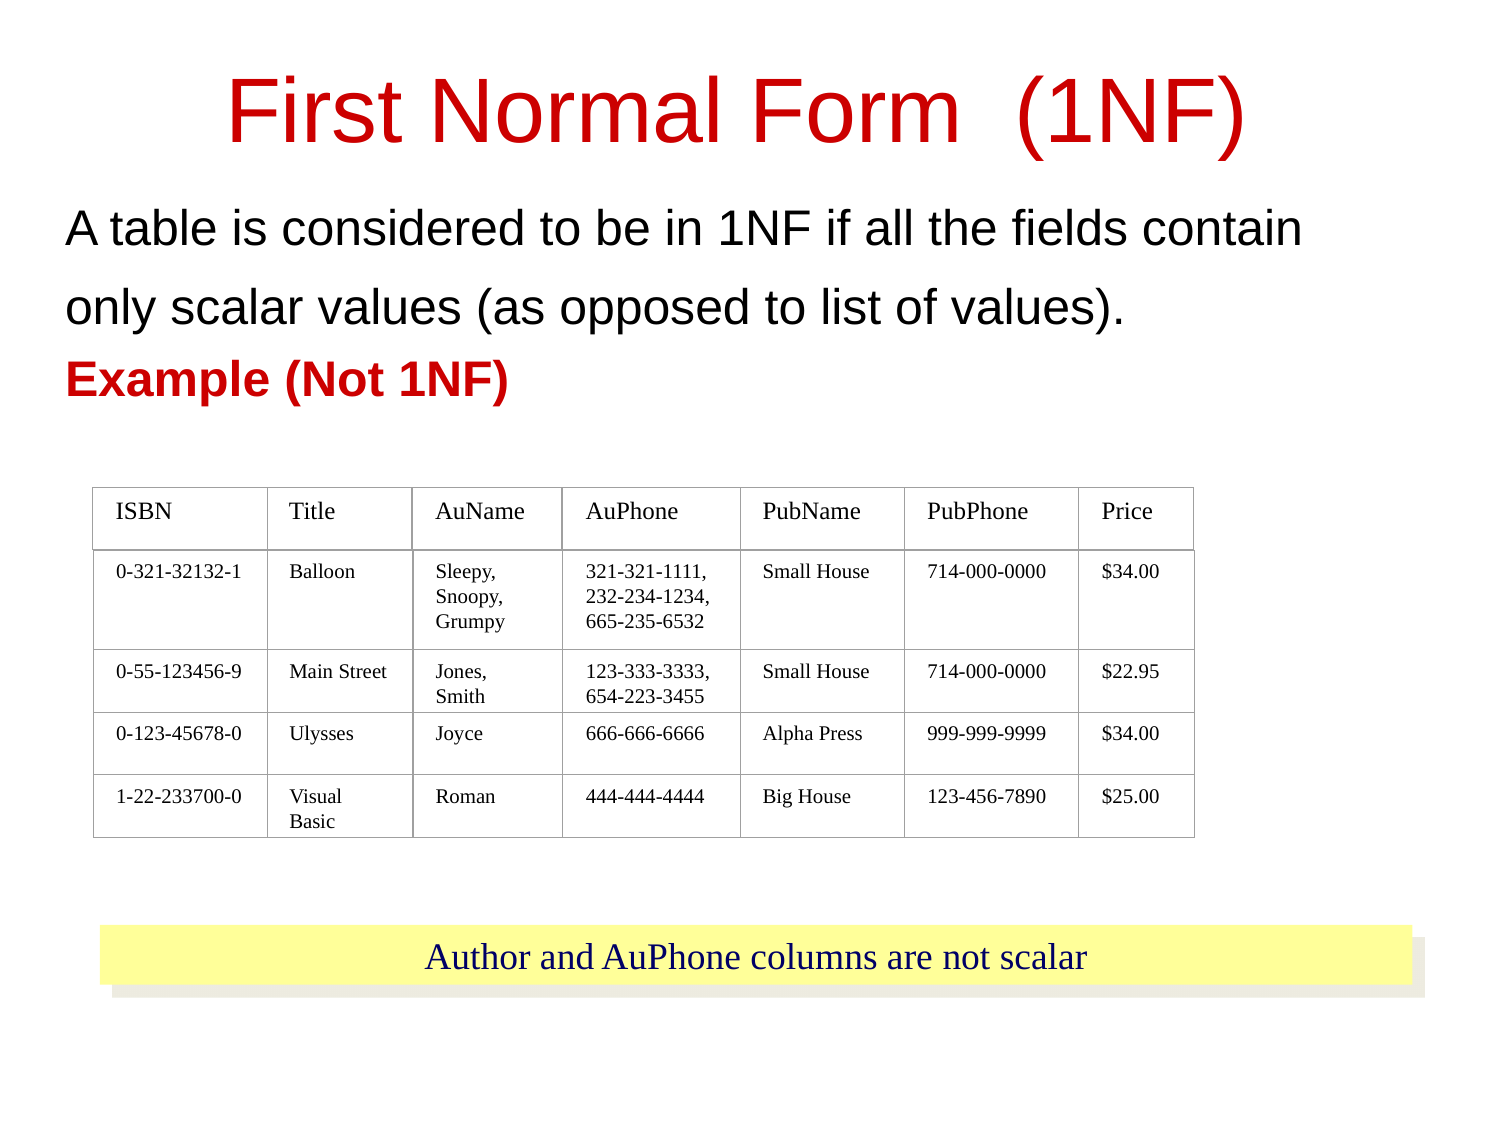

First Normal Form  (1NF)
A table is considered to be in 1NF if all the fields contain
only scalar values (as opposed to list of values).
Example (Not 1NF)

ISBN

Title

AuName

AuPhone

PubName

PubPhone

Price

0-321-32132-1

Balloon

Sleepy, Snoopy, Grumpy

321-321-1111, 232-234-1234, 665-235-6532

Small House

714-000-0000

$34.00

0-55-123456-9

Main Street

Jones, Smith

123-333-3333, 654-223-3455

Small House

714-000-0000

$22.95

0-123-45678-0

Ulysses

Joyce

666-666-6666

Alpha Press

999-999-9999

$34.00

1-22-233700-0

Visual Basic

Roman

444-444-4444

Big House

123-456-7890

$25.00

Author and AuPhone columns are not scalar